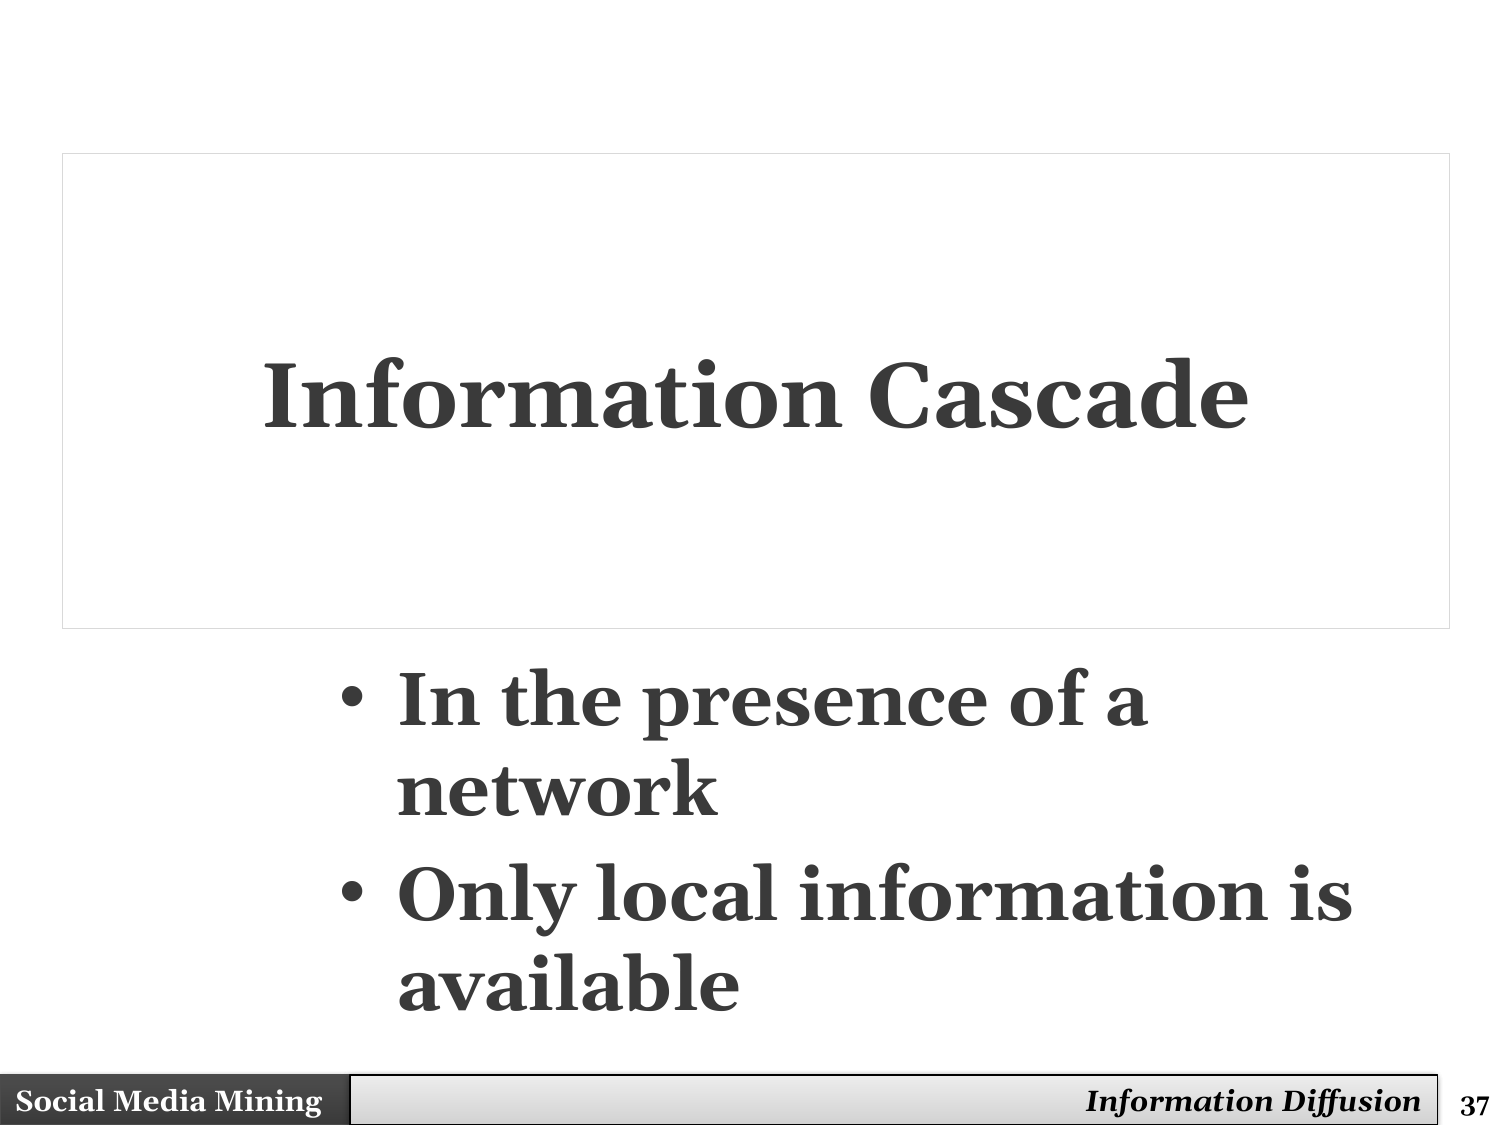

# Information Cascade
In the presence of a network
Only local information is available